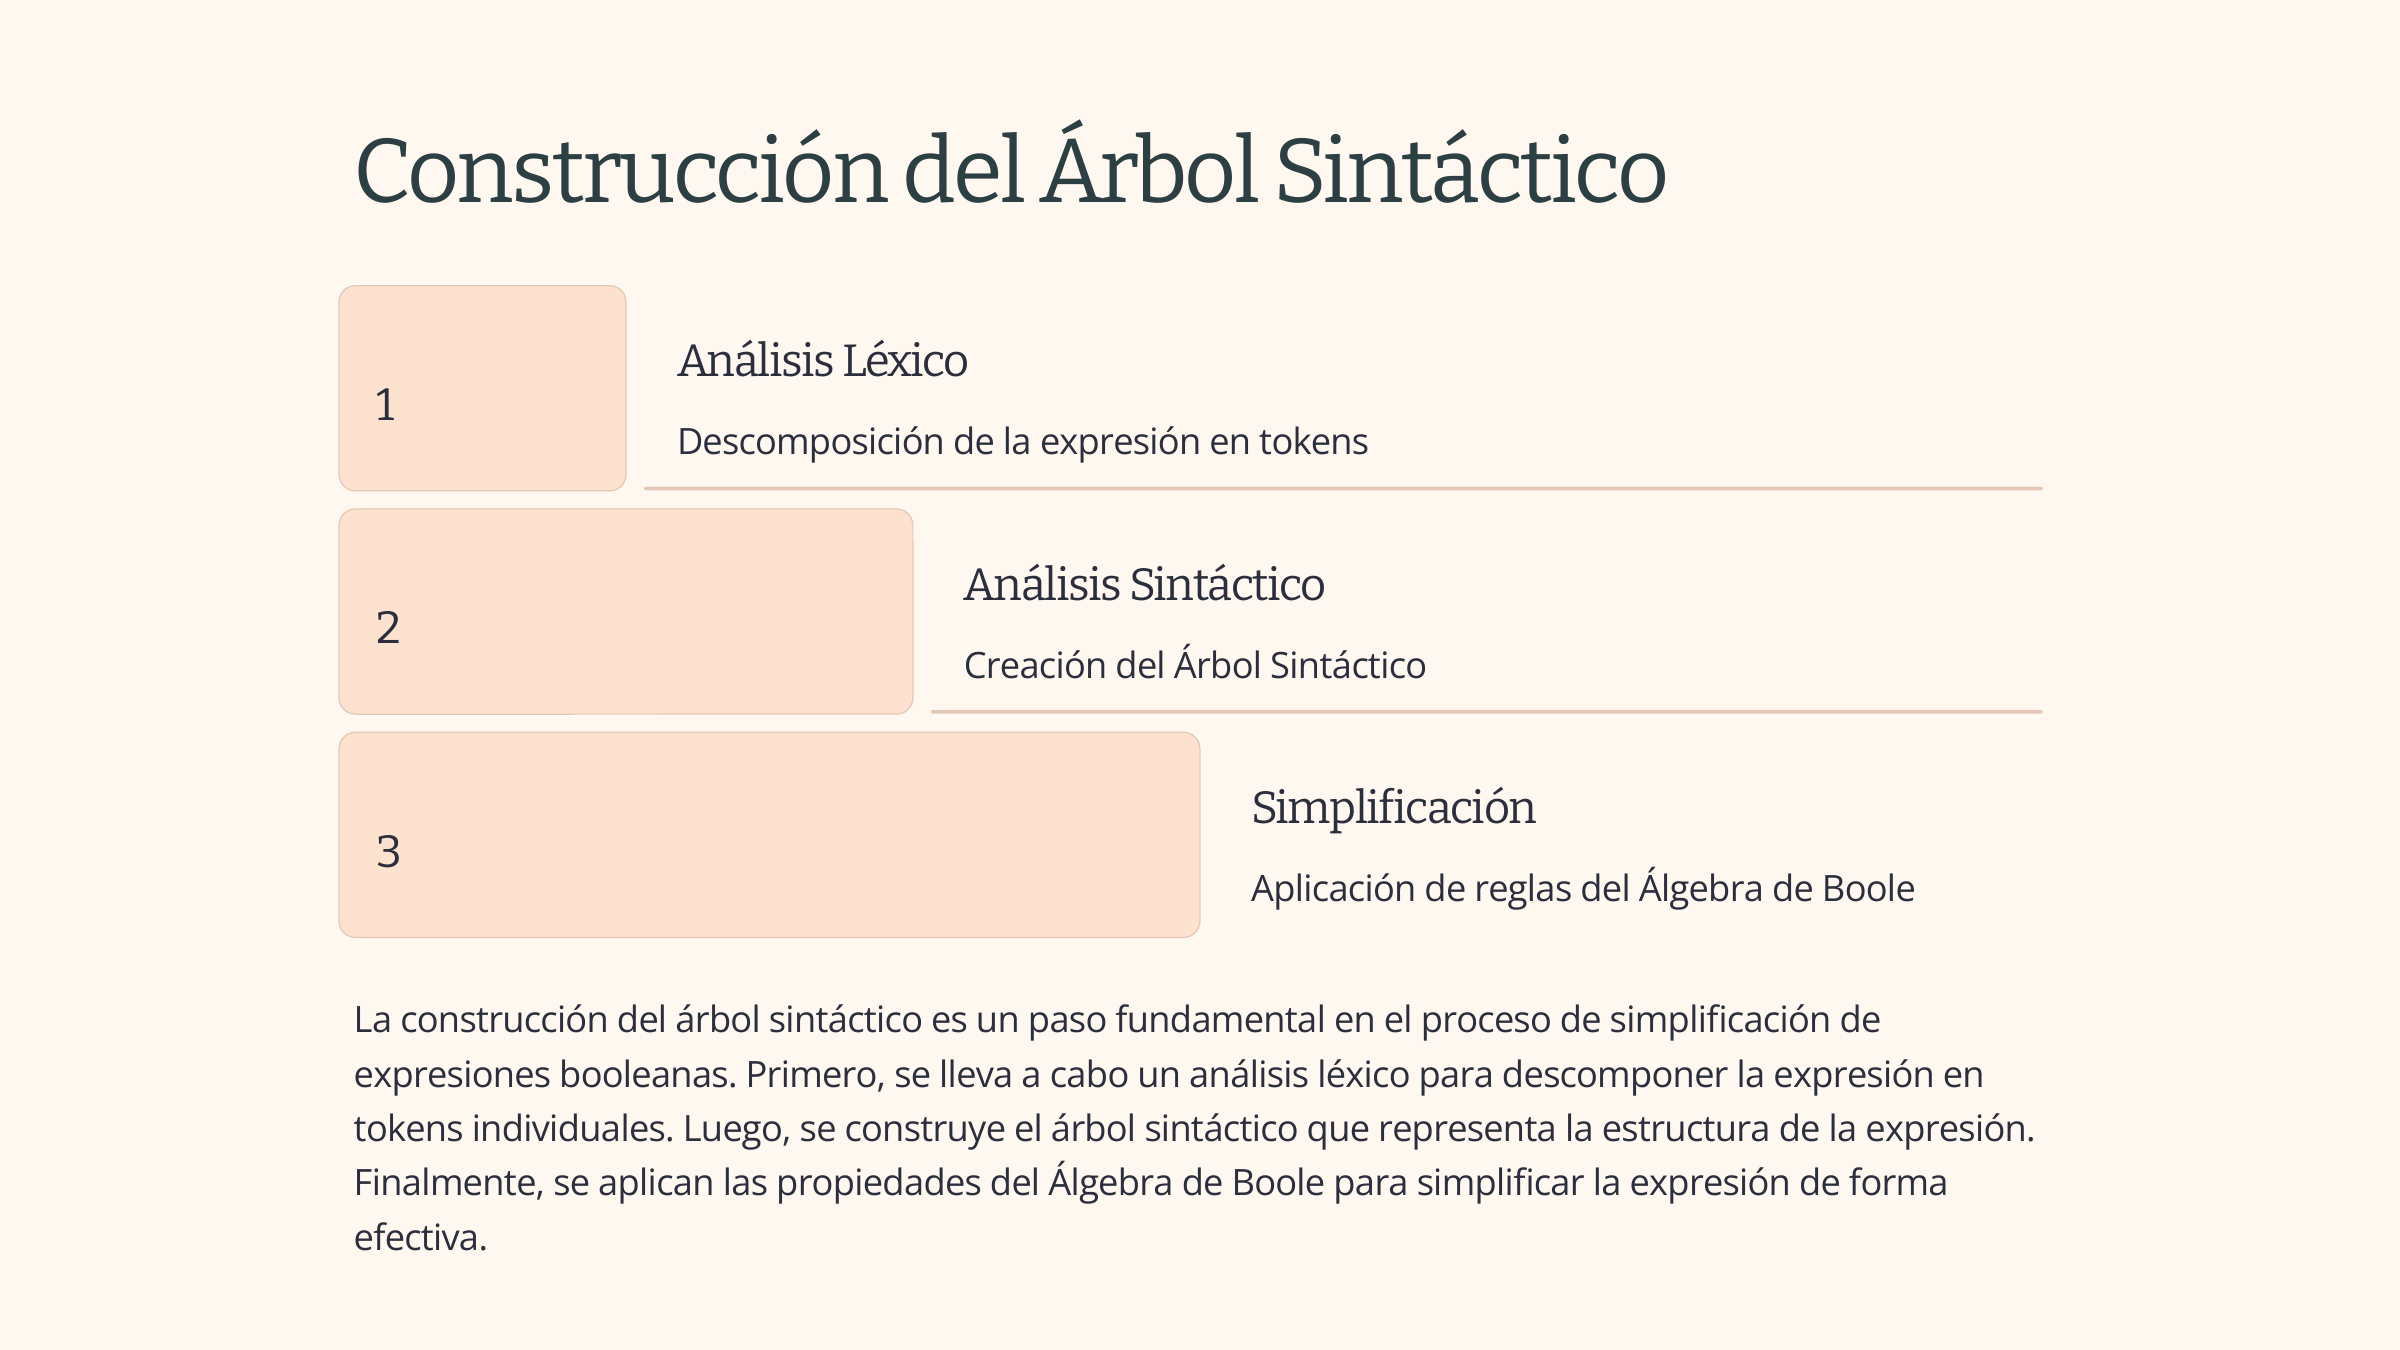

Construcción del Árbol Sintáctico

Análisis Léxico
1
Descomposición de la expresión en tokens

Análisis Sintáctico
2
Creación del Árbol Sintáctico

Simplificación
3
Aplicación de reglas del Álgebra de Boole
La construcción del árbol sintáctico es un paso fundamental en el proceso de simplificación de expresiones booleanas. Primero, se lleva a cabo un análisis léxico para descomponer la expresión en tokens individuales. Luego, se construye el árbol sintáctico que representa la estructura de la expresión. Finalmente, se aplican las propiedades del Álgebra de Boole para simplificar la expresión de forma efectiva.